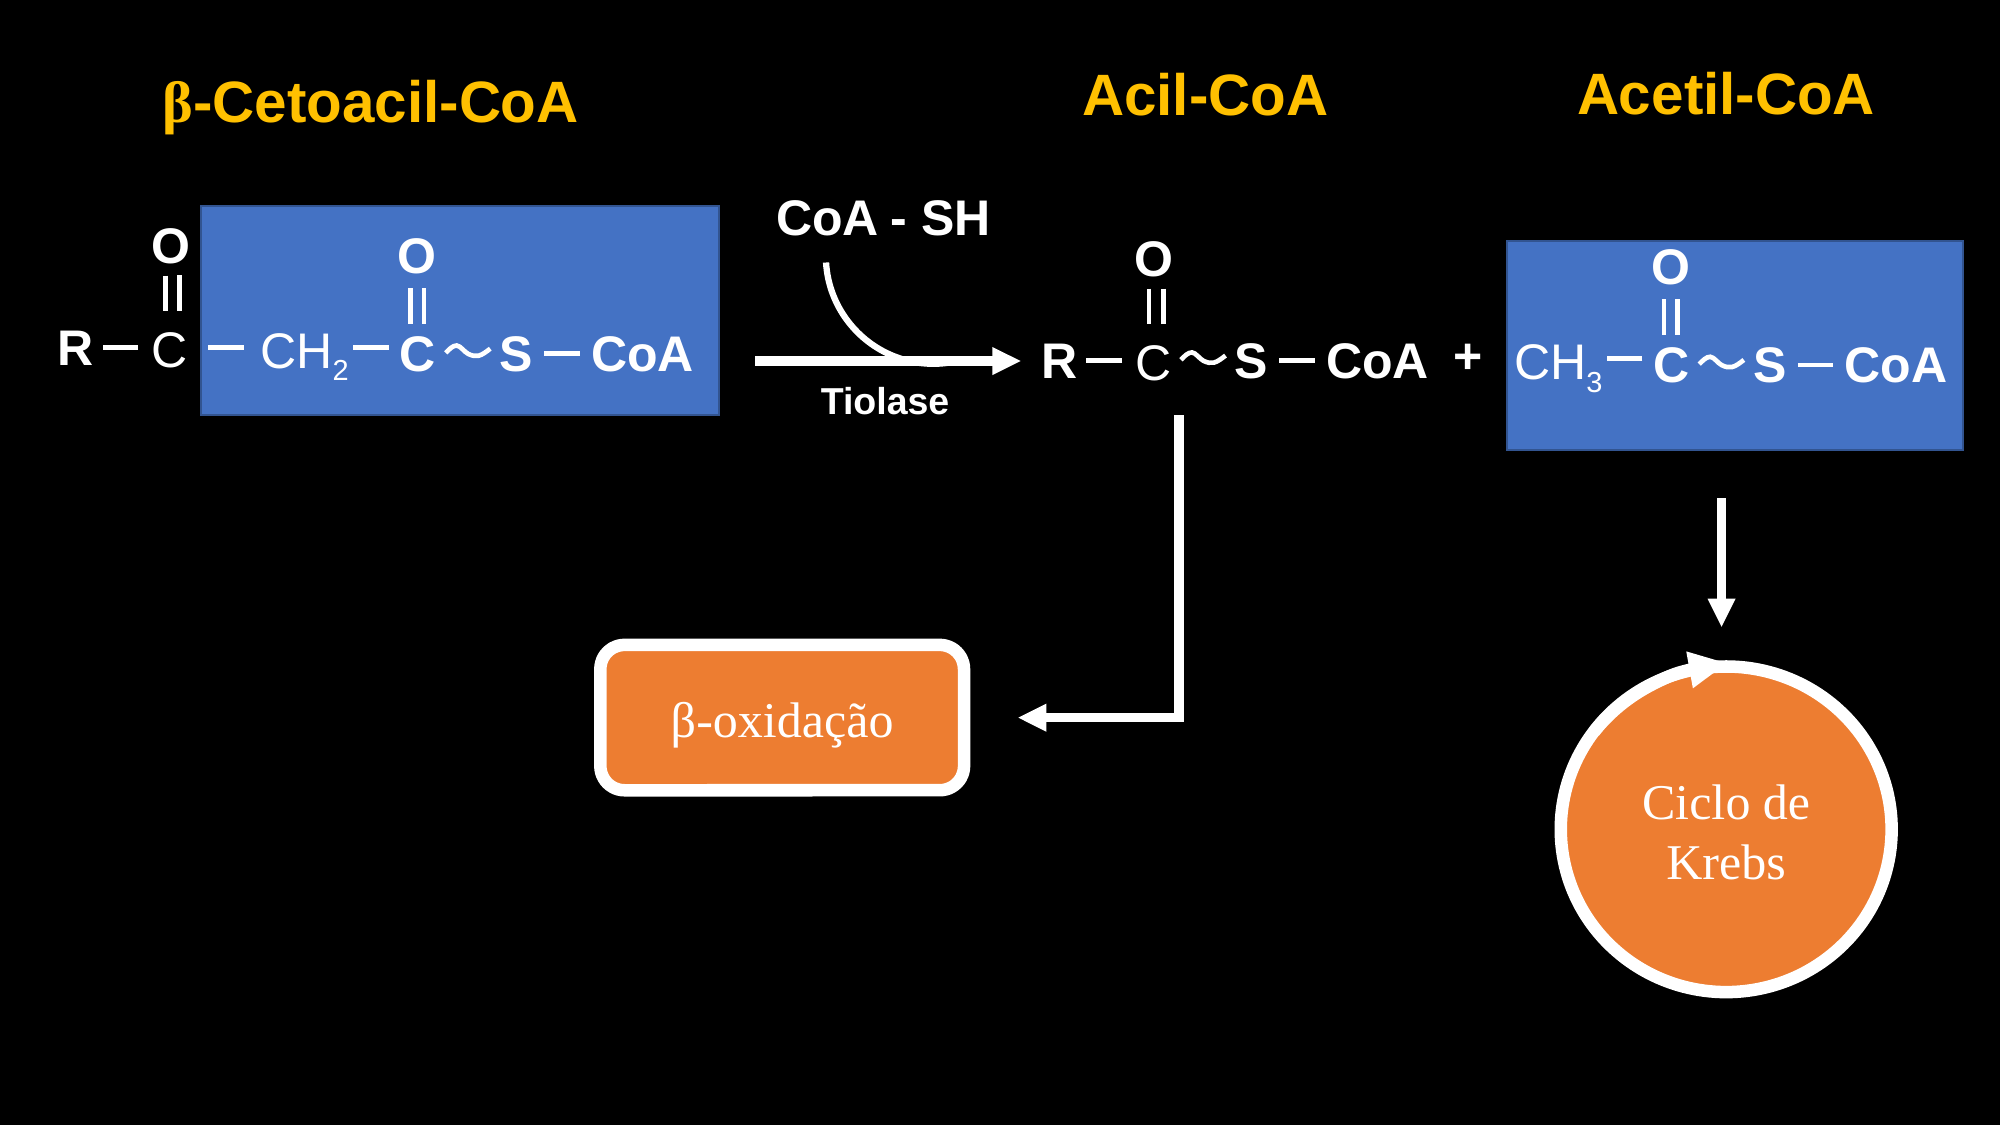

Acetil-CoA
Acil-CoA
β-Cetoacil-CoA

CoA - SH
O

O
O
O

R
C
CH2
CoA
C
S
+
R
CoA
S
CH3
C
CoA
C
S

Tiolase
β-oxidação

Ciclo de Krebs